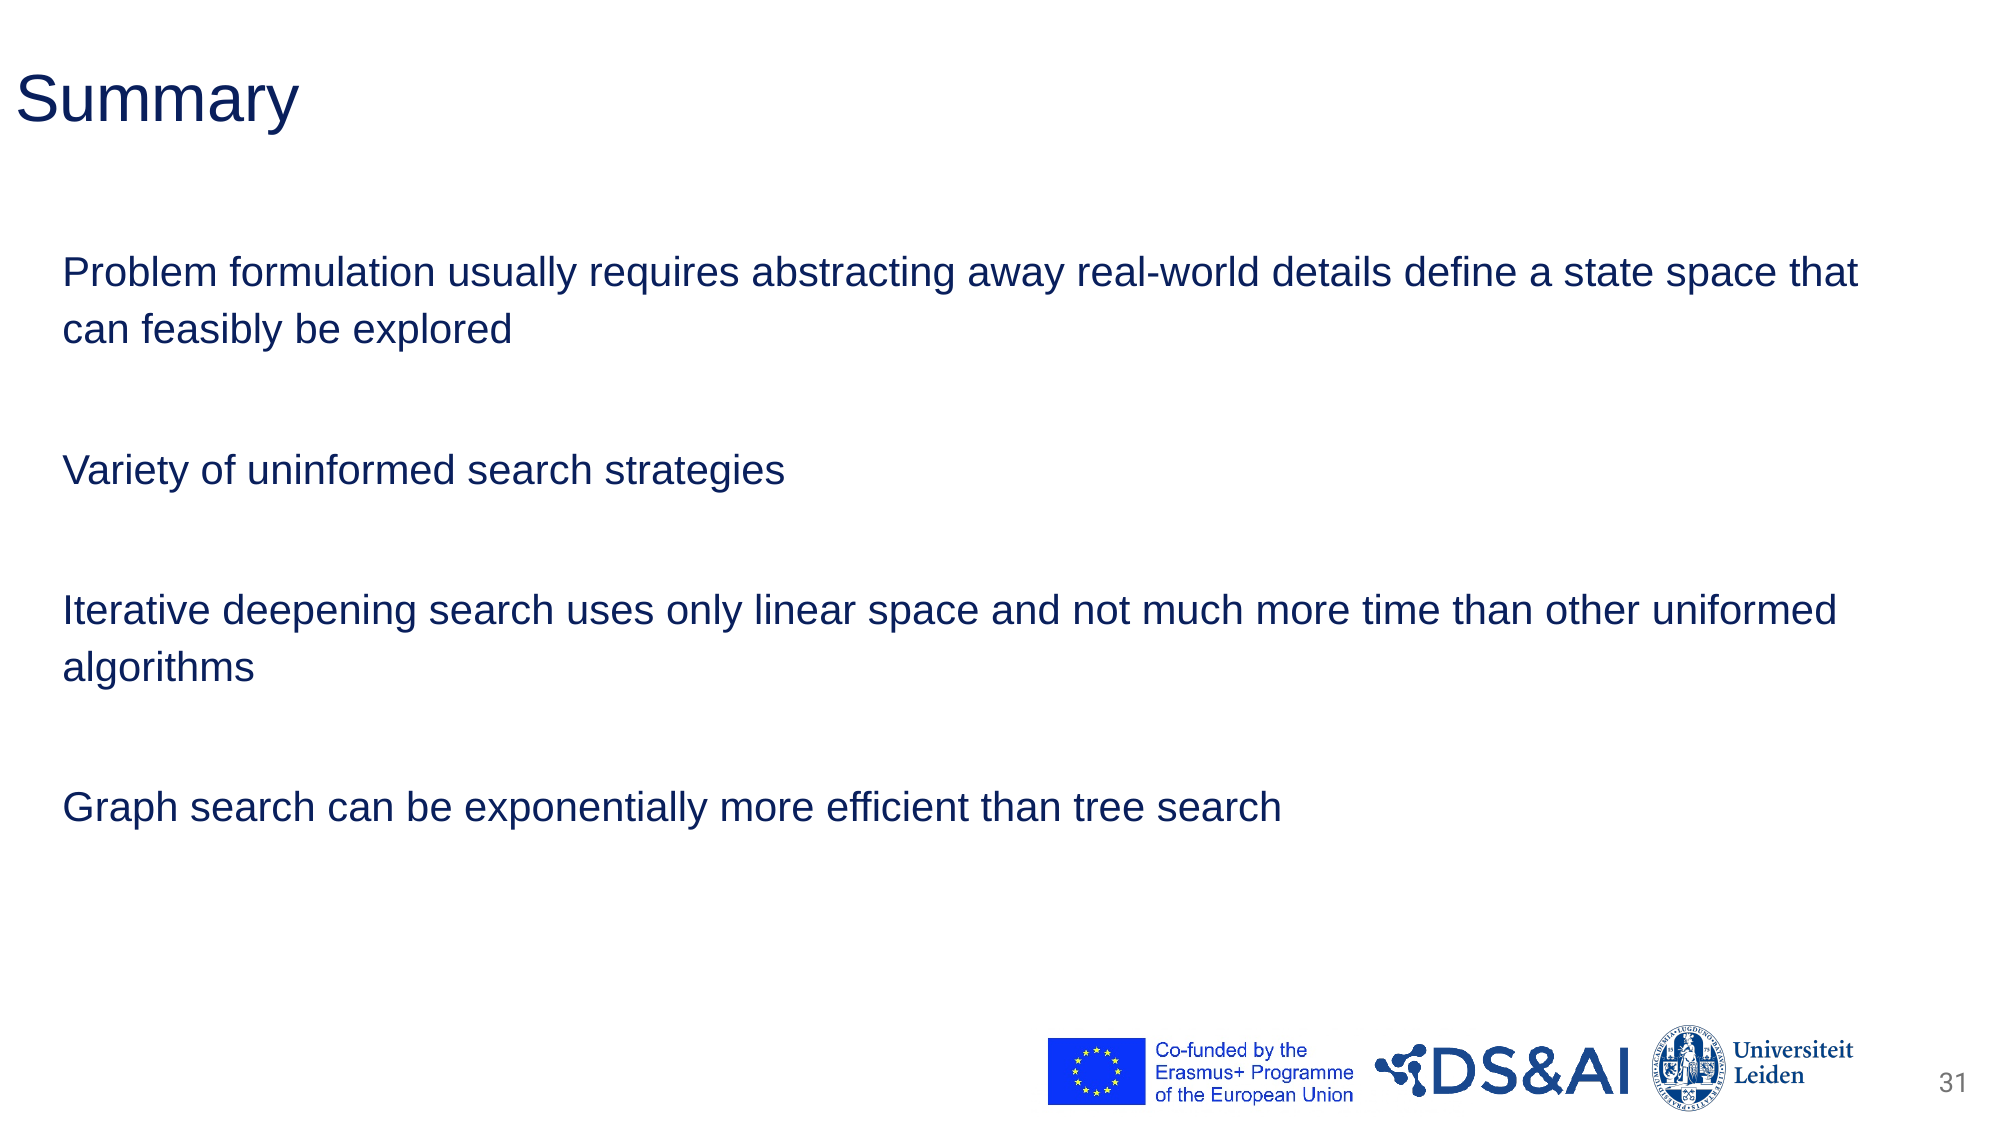

# Summary
Problem formulation usually requires abstracting away real-world details define a state space that can feasibly be explored

Variety of uninformed search strategies

Iterative deepening search uses only linear space and not much more time than other uniformed algorithms

Graph search can be exponentially more efficient than tree search
31